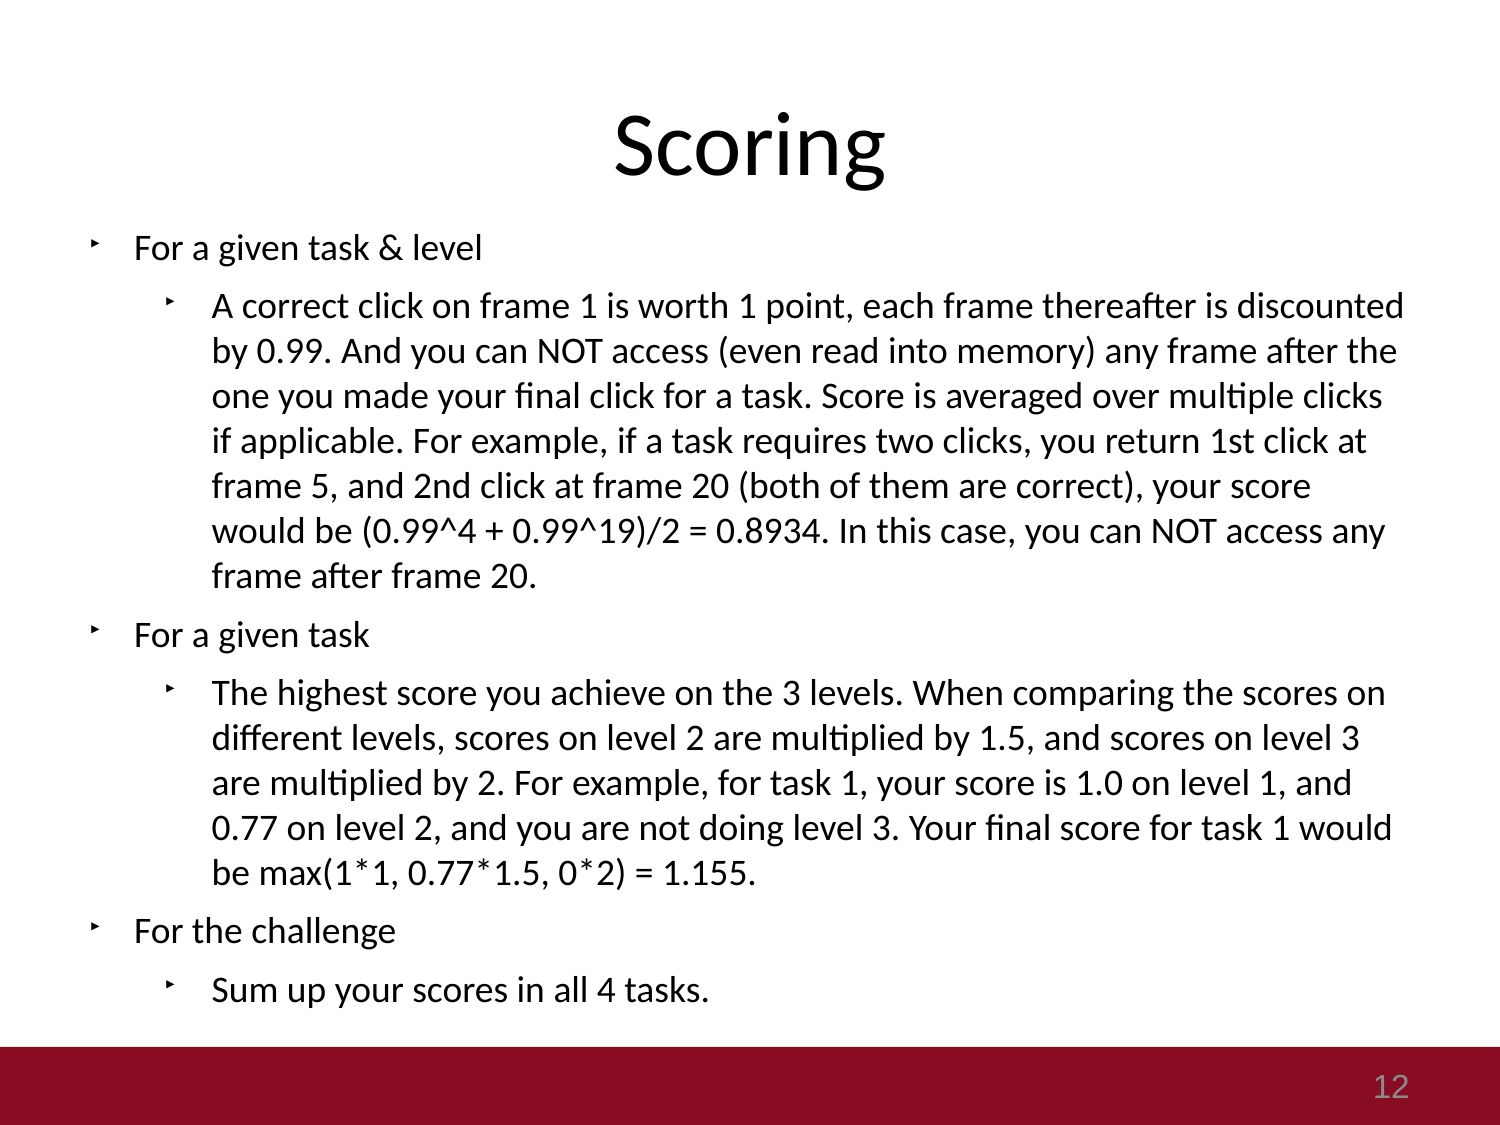

# Scoring
For a given task & level
A correct click on frame 1 is worth 1 point, each frame thereafter is discounted by 0.99. And you can NOT access (even read into memory) any frame after the one you made your final click for a task. Score is averaged over multiple clicks if applicable. For example, if a task requires two clicks, you return 1st click at frame 5, and 2nd click at frame 20 (both of them are correct), your score would be (0.99^4 + 0.99^19)/2 = 0.8934. In this case, you can NOT access any frame after frame 20.
For a given task
The highest score you achieve on the 3 levels. When comparing the scores on different levels, scores on level 2 are multiplied by 1.5, and scores on level 3 are multiplied by 2. For example, for task 1, your score is 1.0 on level 1, and 0.77 on level 2, and you are not doing level 3. Your final score for task 1 would be max(1*1, 0.77*1.5, 0*2) = 1.155.
For the challenge
Sum up your scores in all 4 tasks.
12